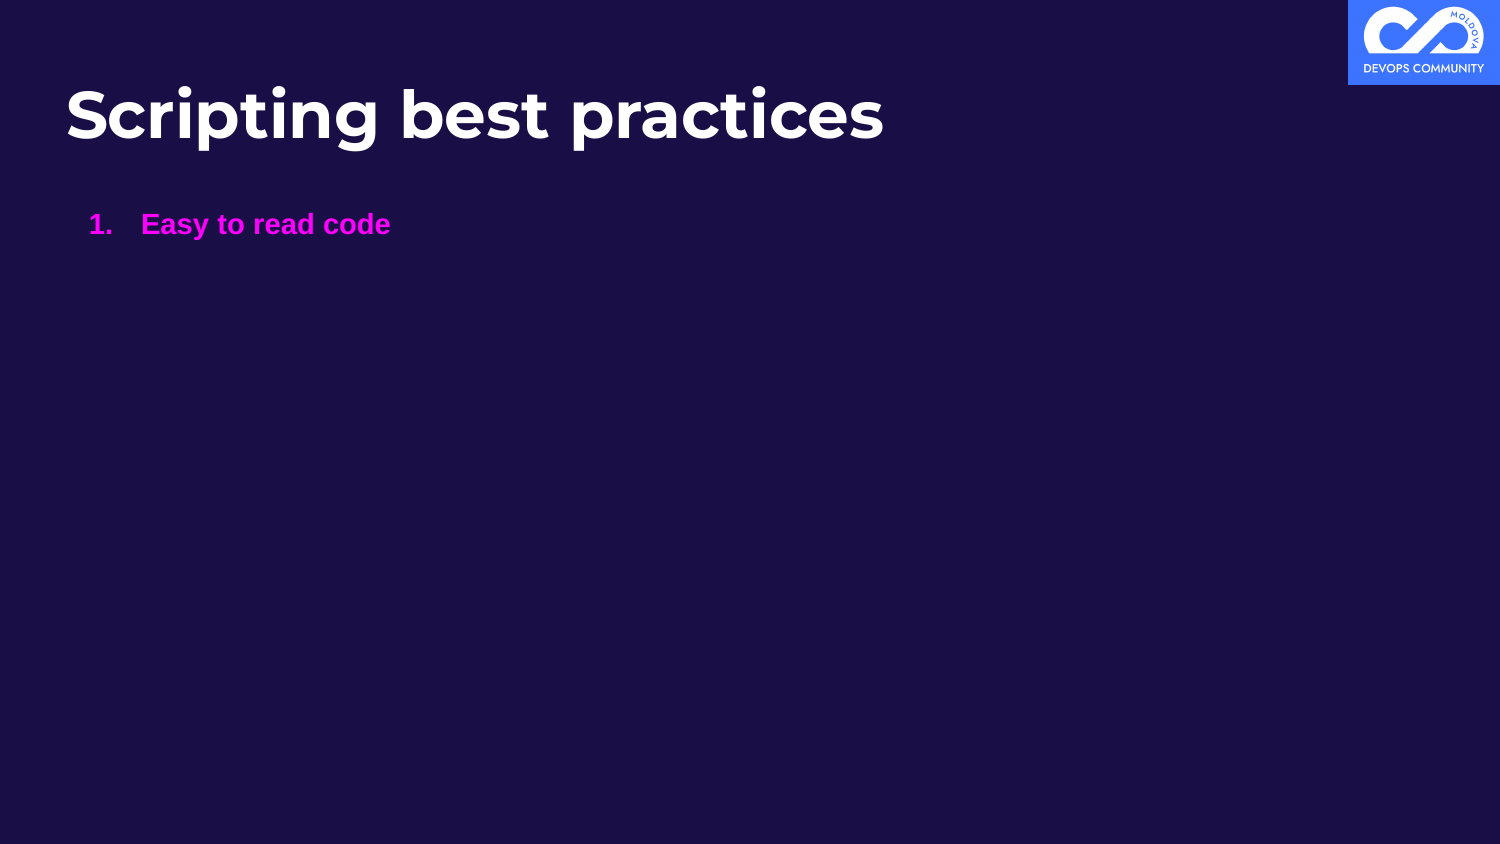

# Scripting best practices
Easy to read code